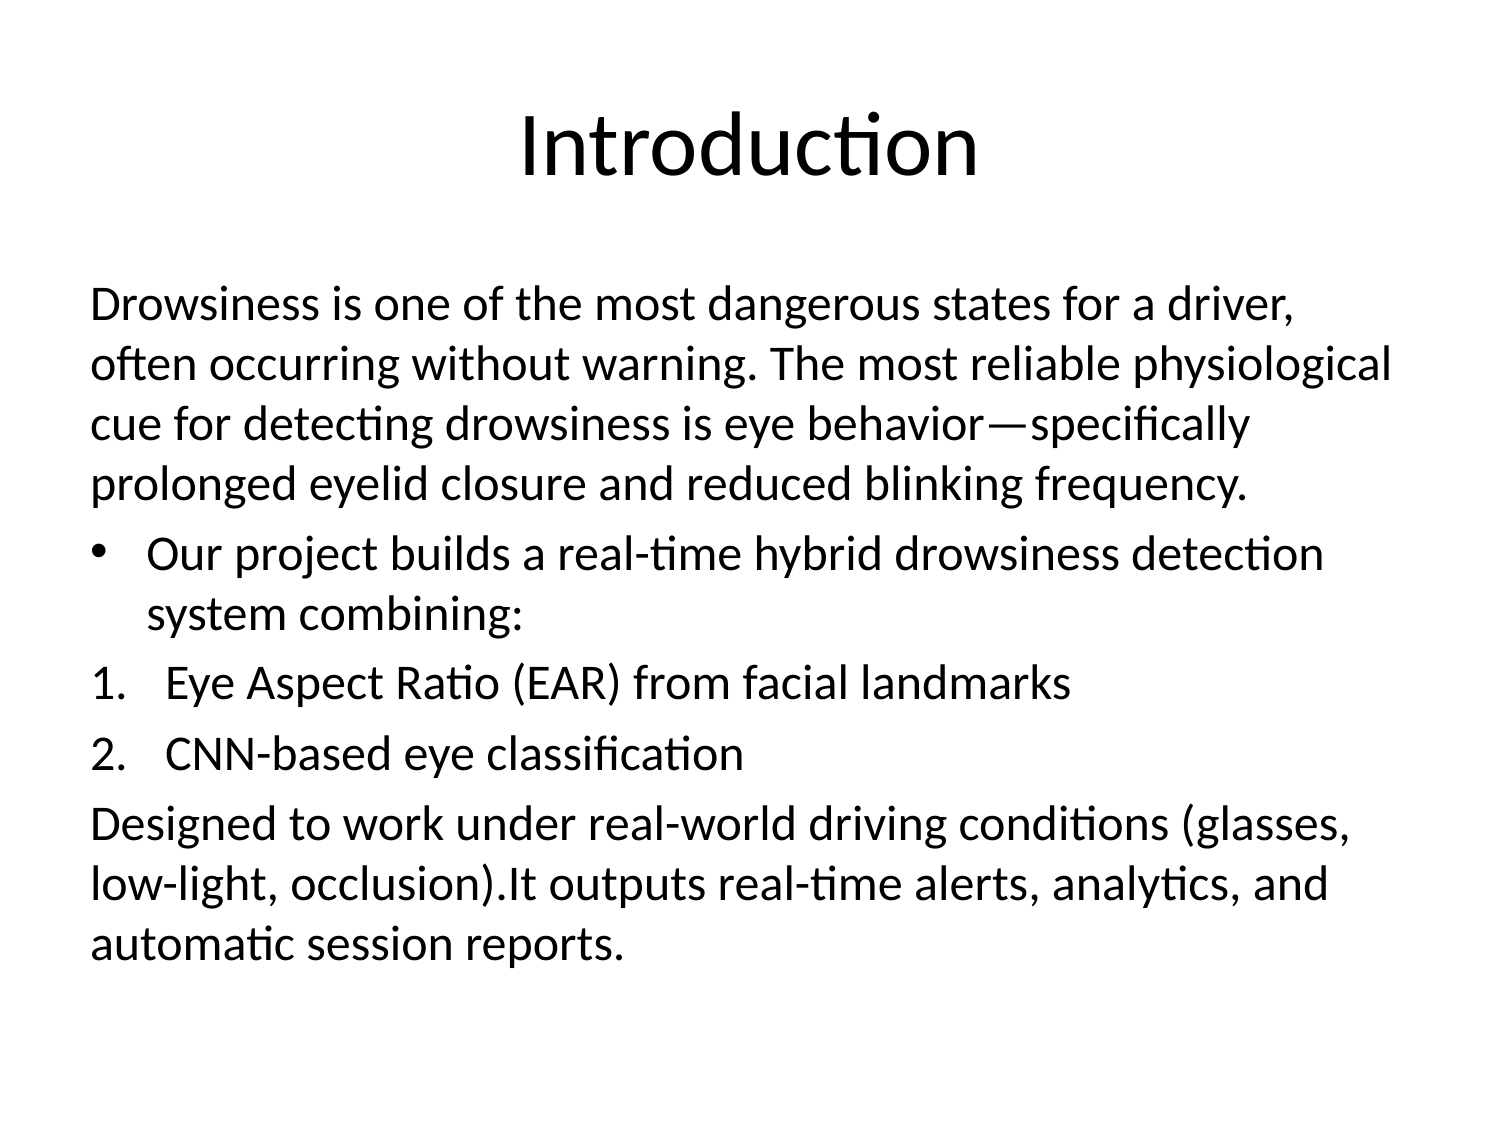

# Introduction
Drowsiness is one of the most dangerous states for a driver, often occurring without warning. The most reliable physiological cue for detecting drowsiness is eye behavior—specifically prolonged eyelid closure and reduced blinking frequency.
Our project builds a real-time hybrid drowsiness detection system combining:
Eye Aspect Ratio (EAR) from facial landmarks
CNN-based eye classification
Designed to work under real-world driving conditions (glasses, low-light, occlusion).It outputs real-time alerts, analytics, and automatic session reports.